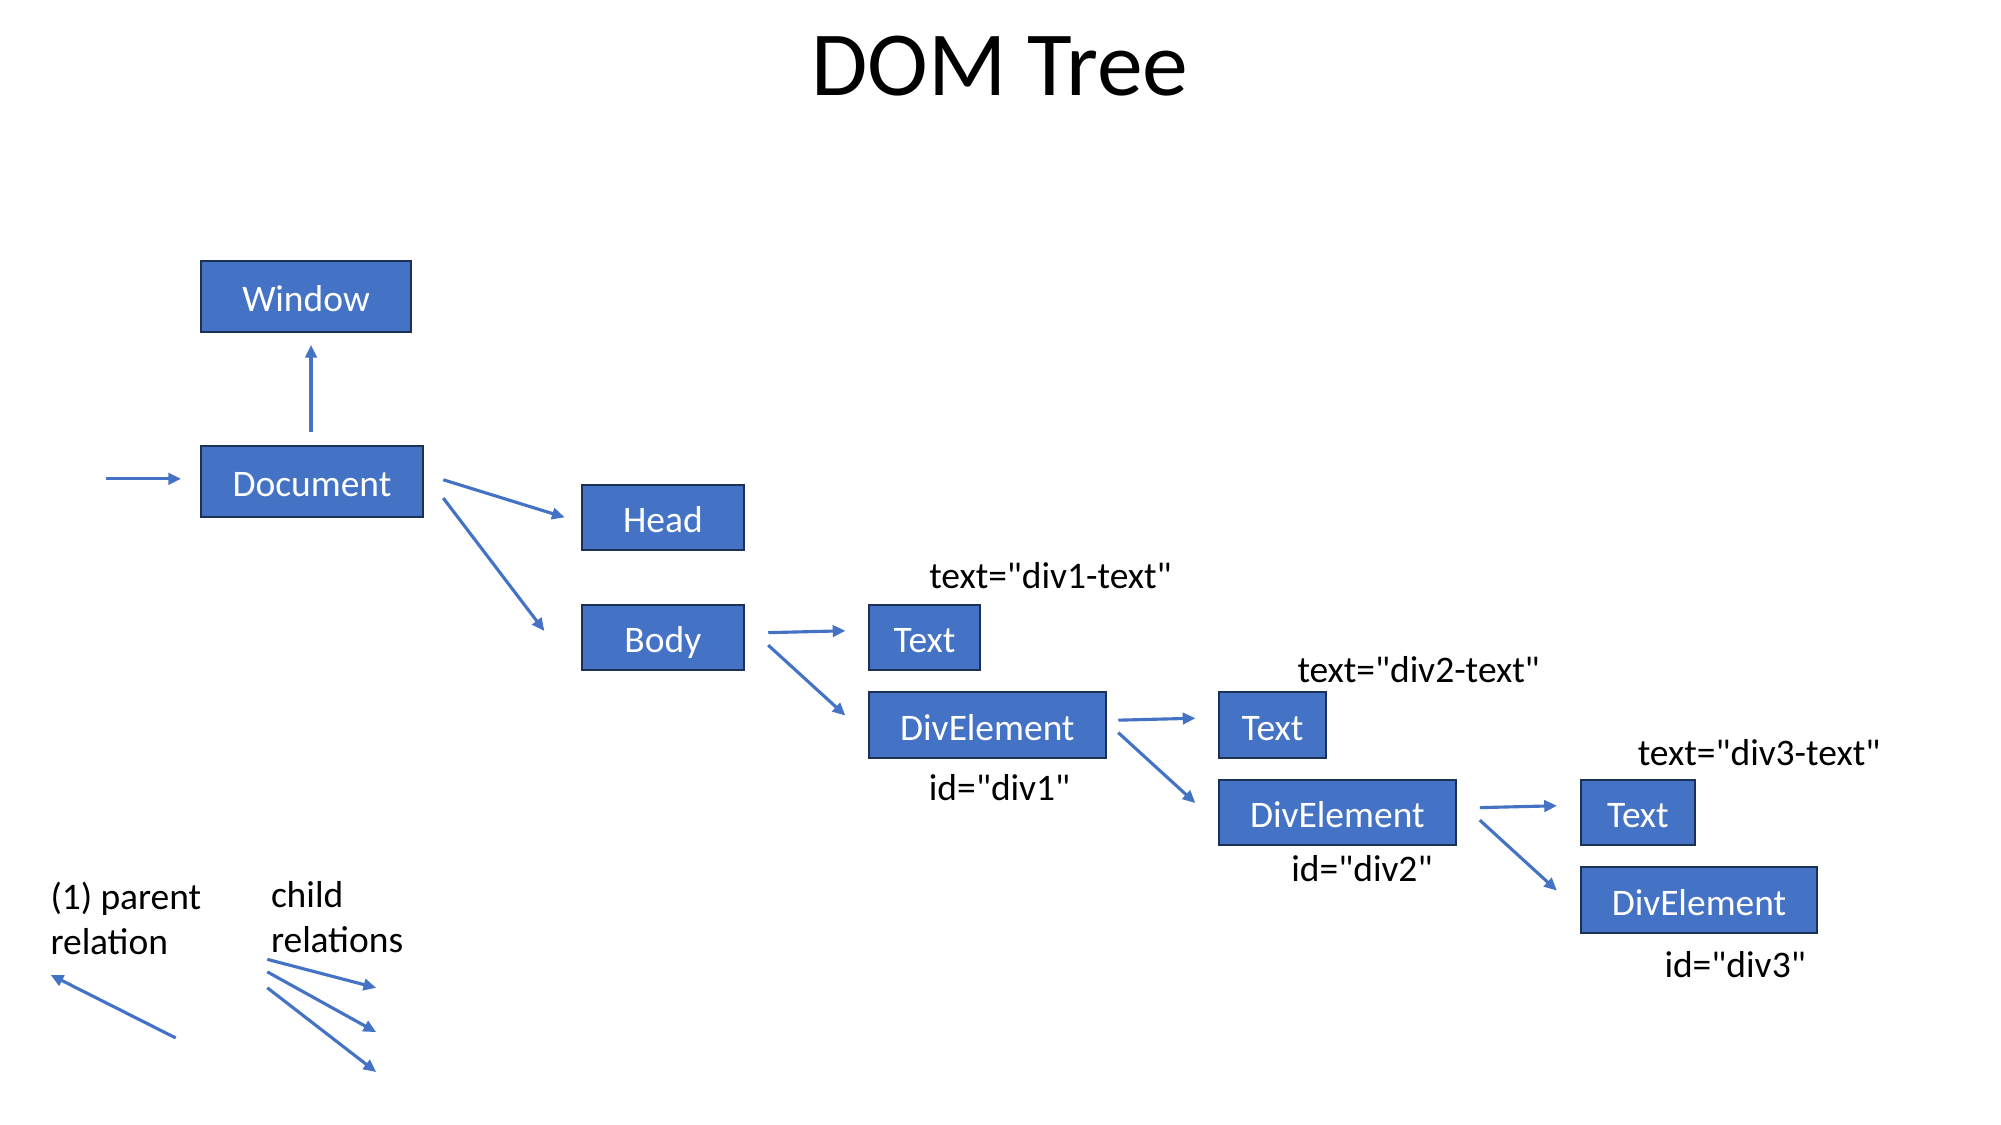

# DOM Tree
Window
Document
Head
text="div1-text"
Body
Text
text="div2-text"
DivElement
Text
text="div3-text"
id="div1"
DivElement
Text
id="div2"
child relations
(1) parent relation
DivElement
id="div3"